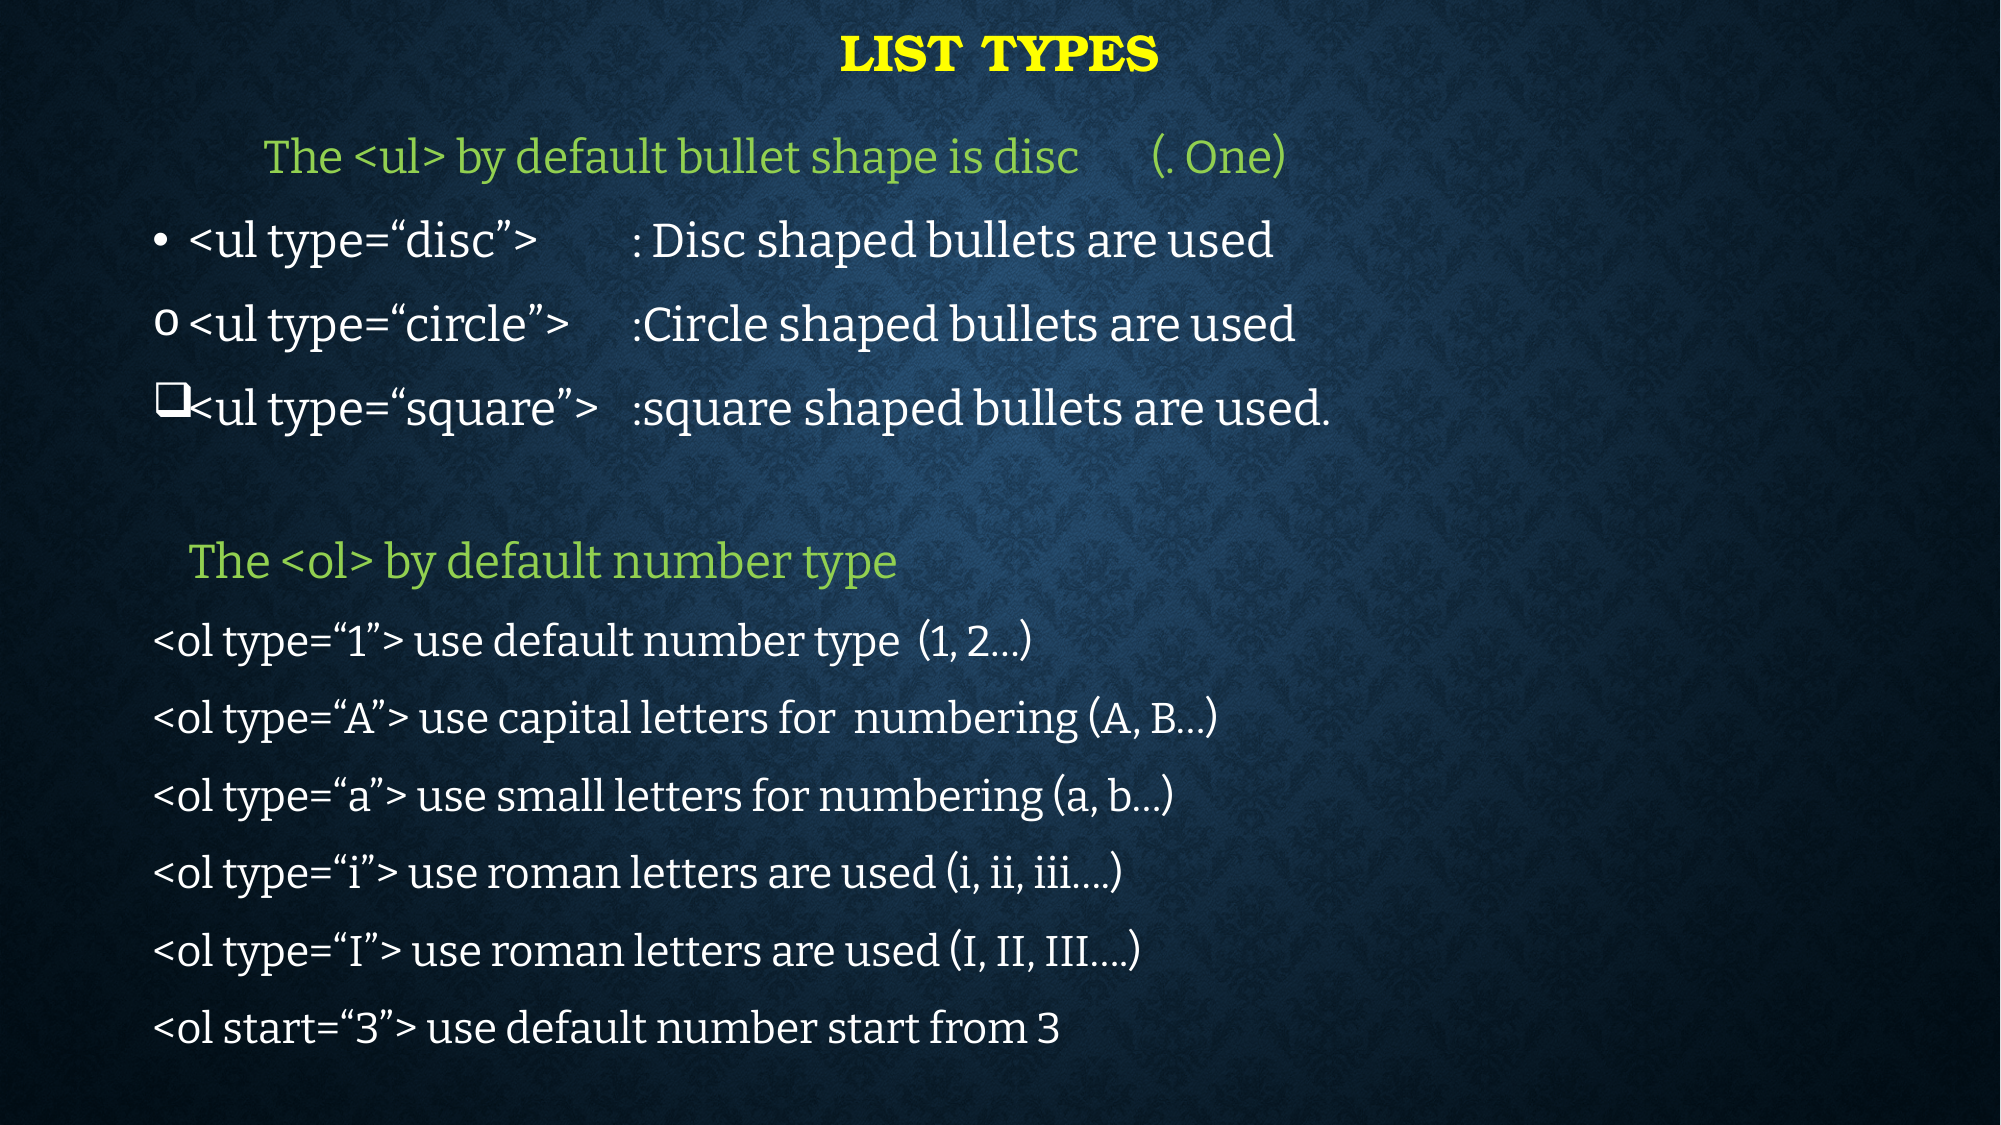

# LIST types
	The <ul> by default bullet shape is disc	(. One)
<ul type=“disc”> 	: Disc shaped bullets are used
<ul type=“circle”>	:Circle shaped bullets are used
<ul type=“square”>	:square shaped bullets are used.

		The <ol> by default number type
<ol type=“1”> use default number type  (1, 2…)
<ol type=“A”> use capital letters for  numbering (A, B…)
<ol type=“a”> use small letters for numbering (a, b…)
<ol type=“i”> use roman letters are used (i, ii, iii….)
<ol type=“I”> use roman letters are used (I, II, III….)
<ol start=“3”> use default number start from 3